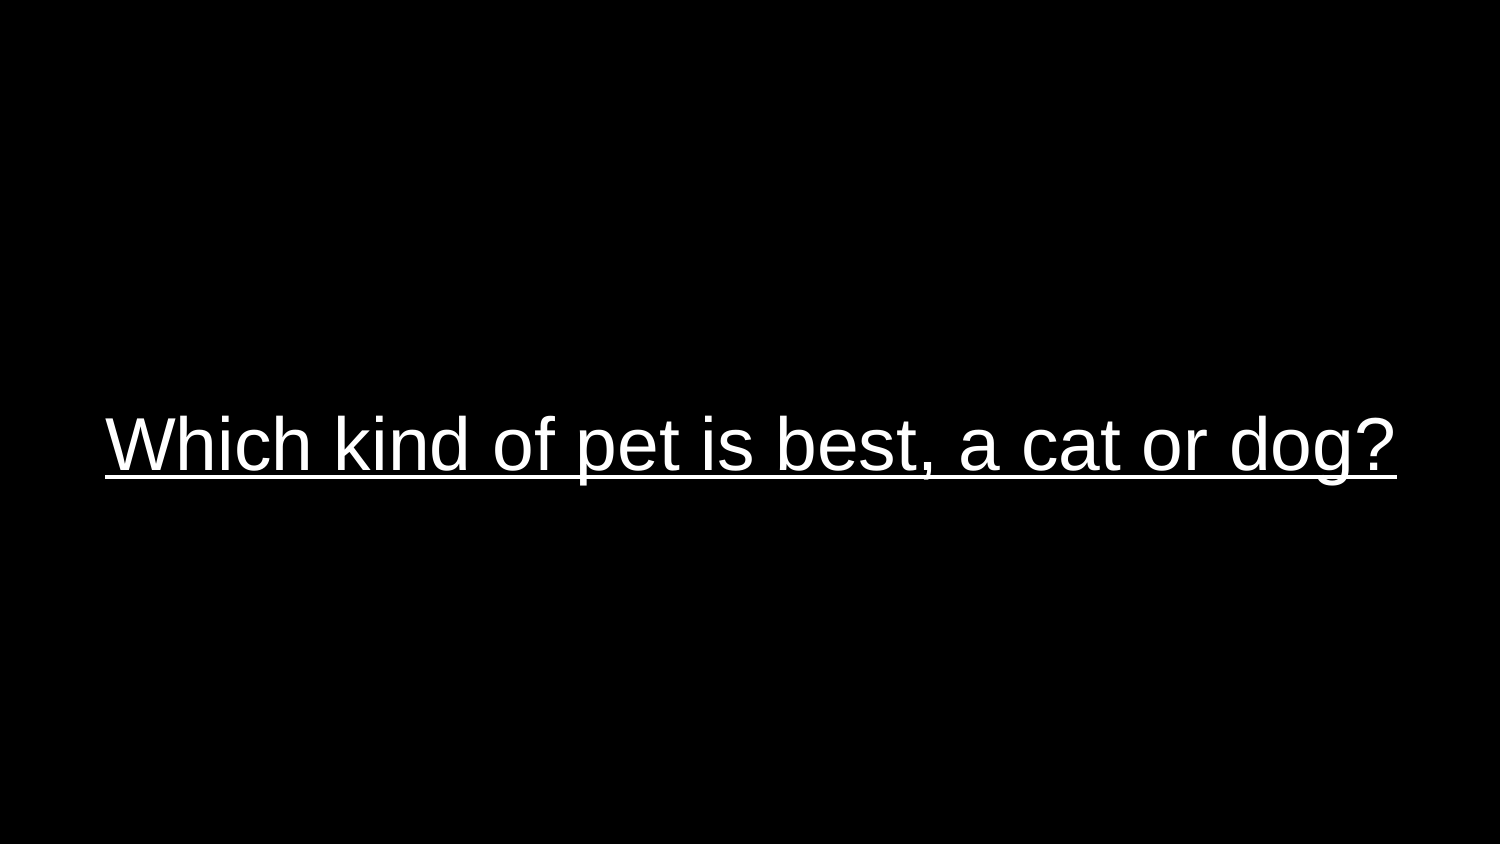

# Which kind of pet is best, a cat or dog?